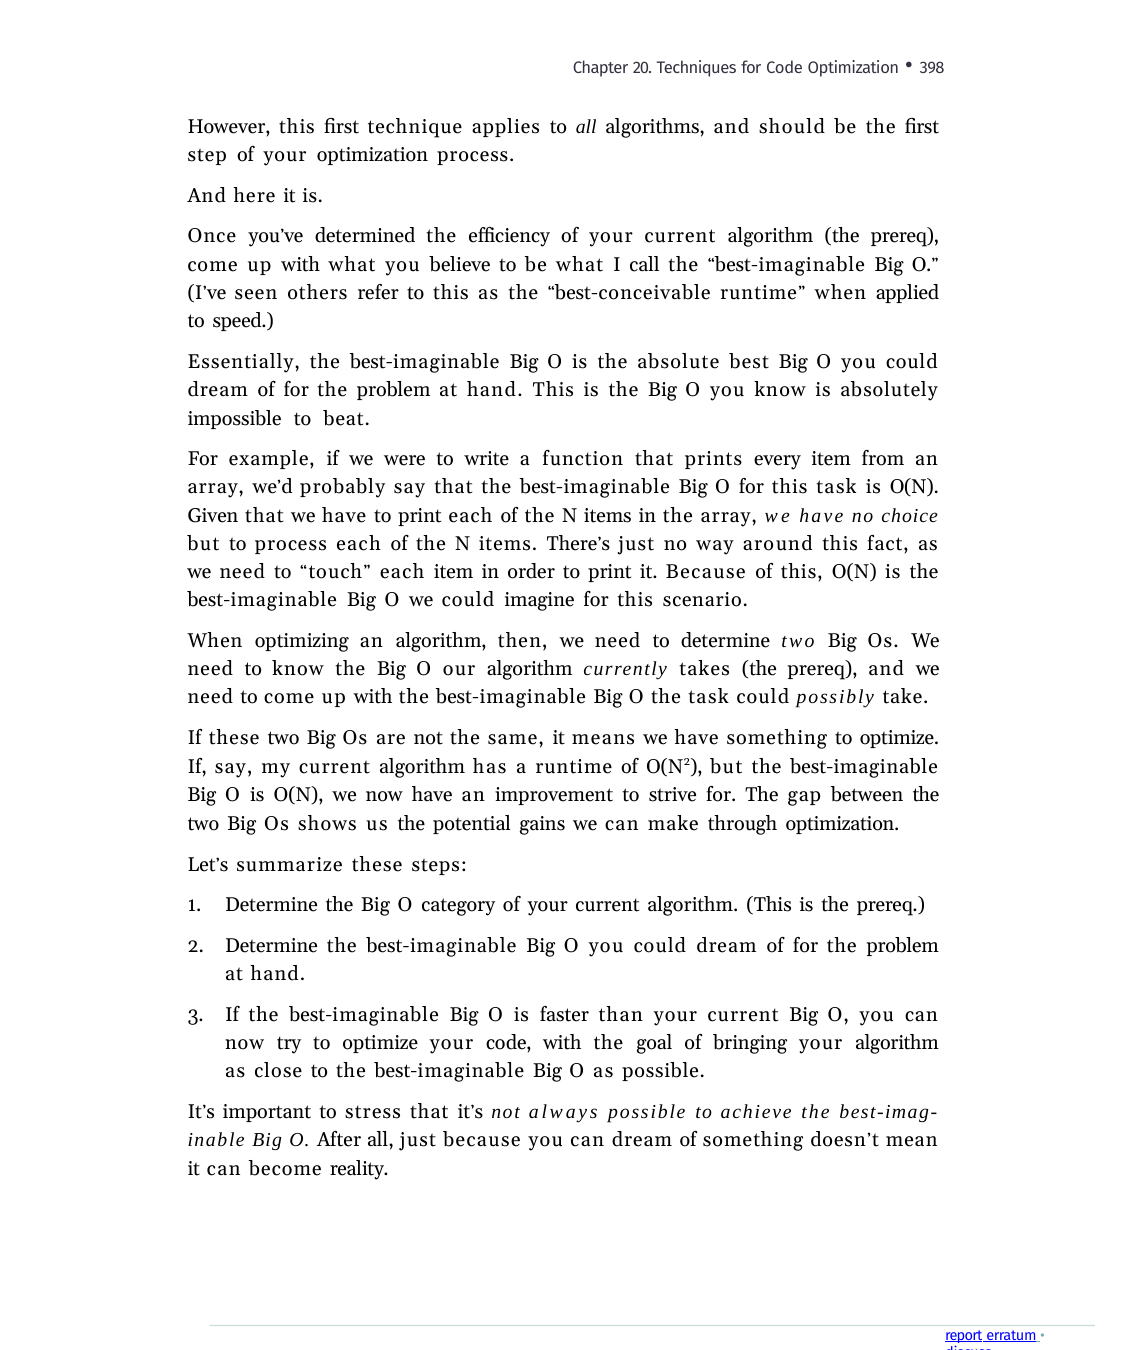

Chapter 20. Techniques for Code Optimization • 398

However, this first technique applies to all algorithms, and should be the first step of your optimization process.
And here it is.
Once you’ve determined the efficiency of your current algorithm (the prereq), come up with what you believe to be what I call the “best-imaginable Big O.” (I’ve seen others refer to this as the “best-conceivable runtime” when applied to speed.)
Essentially, the best-imaginable Big O is the absolute best Big O you could dream of for the problem at hand. This is the Big O you know is absolutely impossible to beat.
For example, if we were to write a function that prints every item from an array, we’d probably say that the best-imaginable Big O for this task is O(N). Given that we have to print each of the N items in the array, we have no choice but to process each of the N items. There’s just no way around this fact, as we need to “touch” each item in order to print it. Because of this, O(N) is the best-imaginable Big O we could imagine for this scenario.
When optimizing an algorithm, then, we need to determine two Big Os. We need to know the Big O our algorithm currently takes (the prereq), and we need to come up with the best-imaginable Big O the task could possibly take.
If these two Big Os are not the same, it means we have something to optimize. If, say, my current algorithm has a runtime of O(N2), but the best-imaginable Big O is O(N), we now have an improvement to strive for. The gap between the two Big Os shows us the potential gains we can make through optimization.
Let’s summarize these steps:
Determine the Big O category of your current algorithm. (This is the prereq.)
Determine the best-imaginable Big O you could dream of for the problem at hand.
If the best-imaginable Big O is faster than your current Big O, you can now try to optimize your code, with the goal of bringing your algorithm as close to the best-imaginable Big O as possible.
It’s important to stress that it’s not always possible to achieve the best-imag- inable Big O. After all, just because you can dream of something doesn’t mean it can become reality.
report erratum • discuss